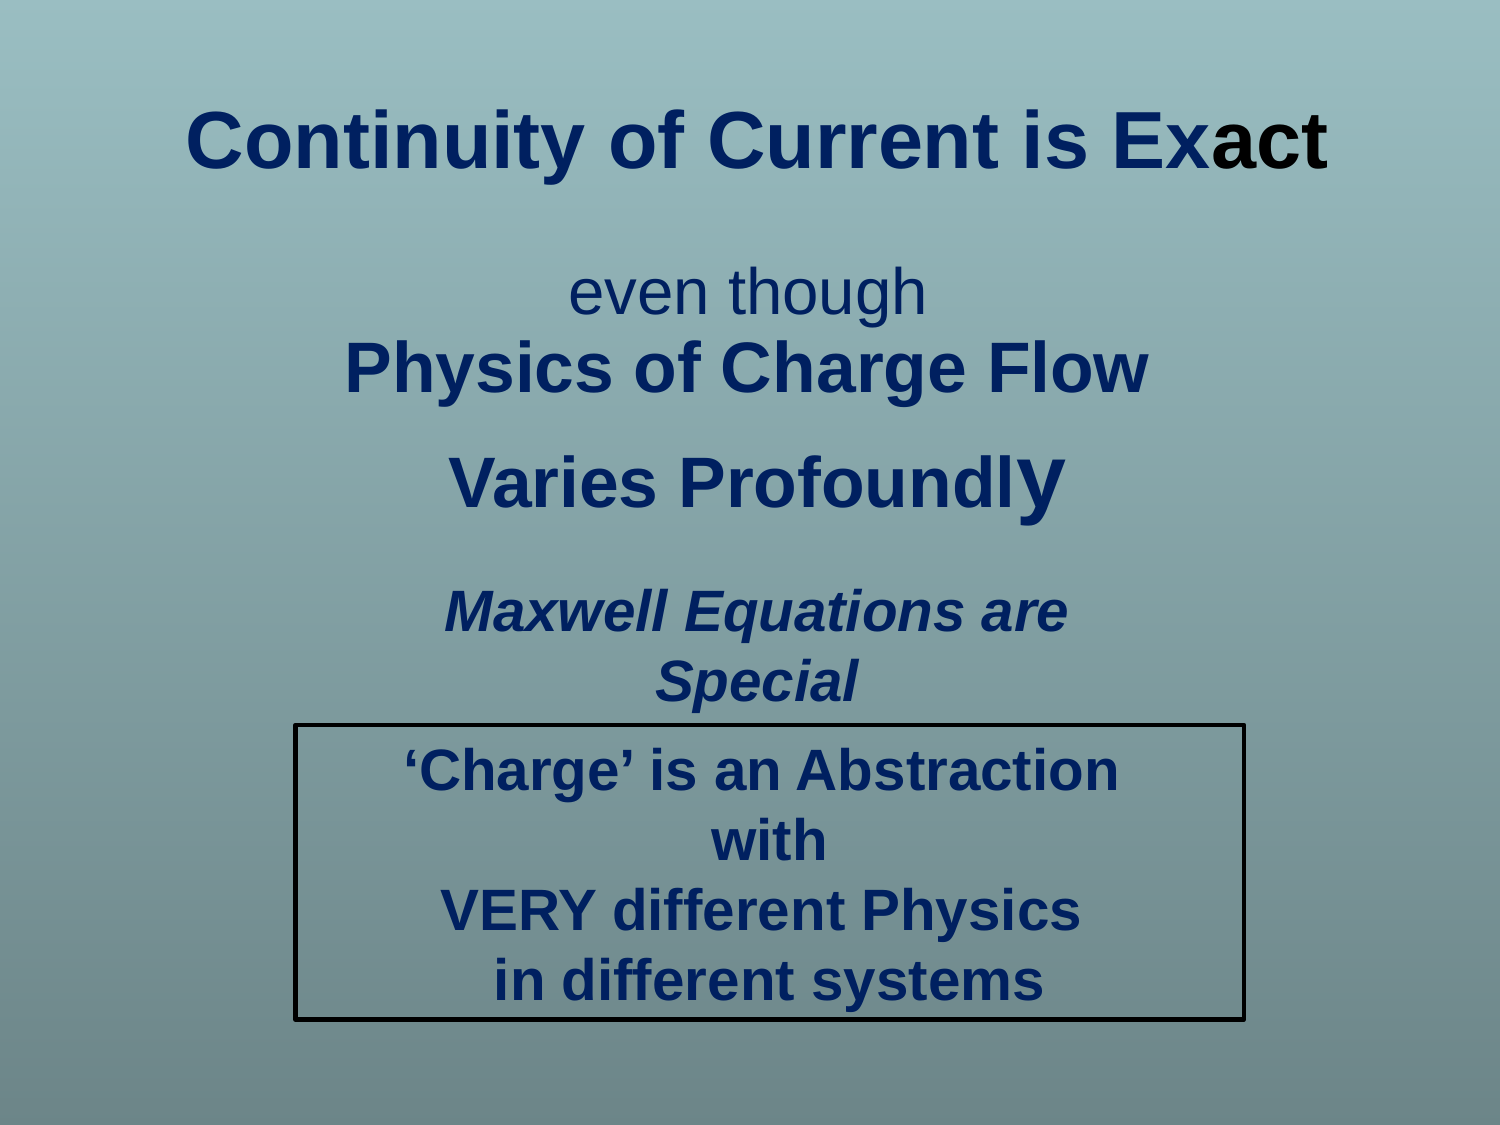

# Continuity of Current is Exact
even though
Physics of Charge Flow
Varies Profoundly
Maxwell Equations are Special
‘Charge’ is an Abstraction
with
VERY different Physics
in different systems